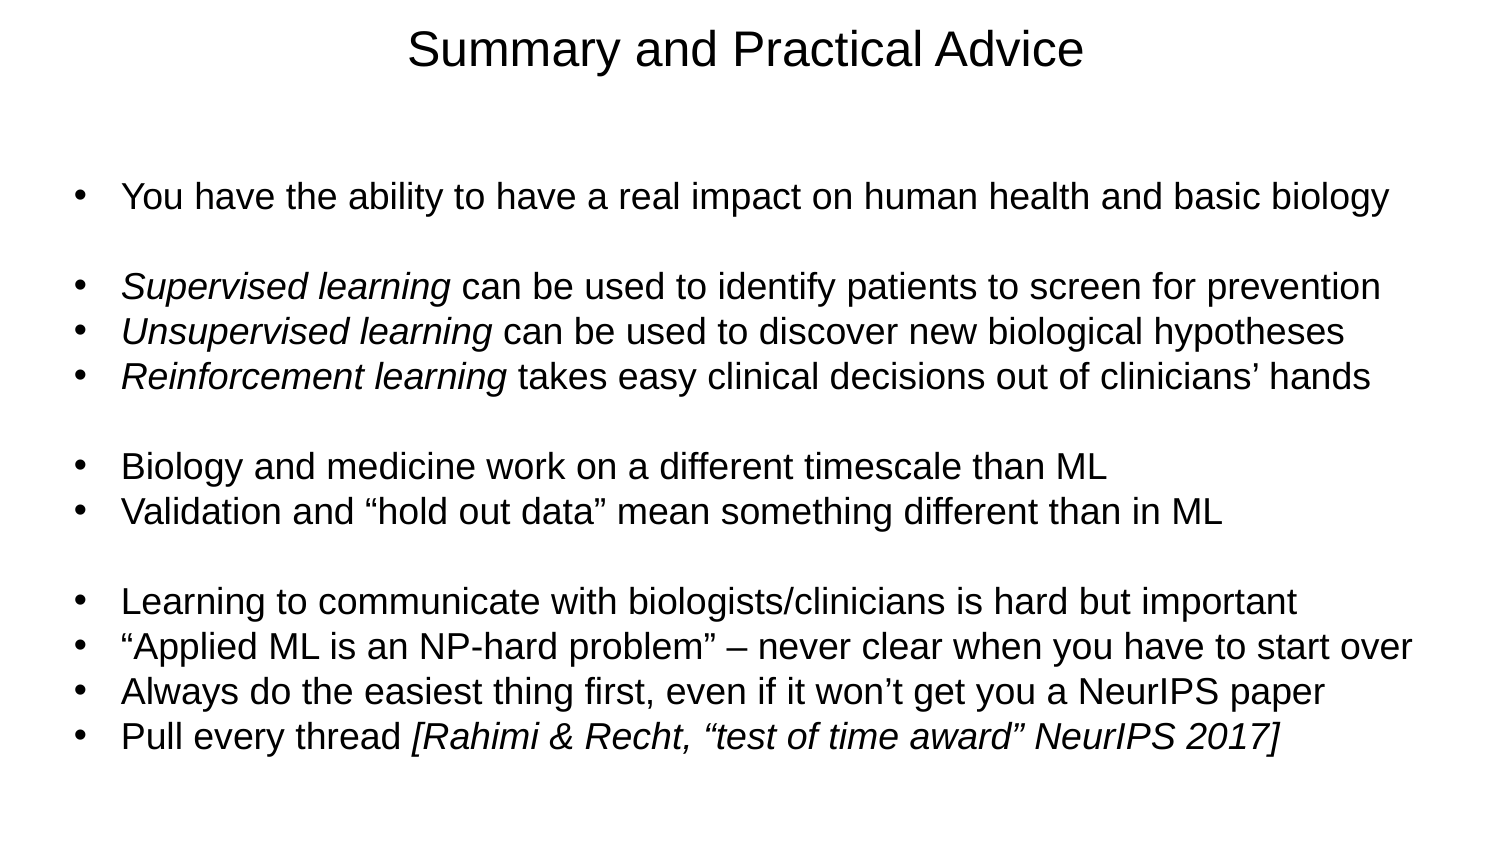

# Summary and Practical Advice

You have the ability to have a real impact on human health and basic biology

Supervised learning can be used to identify patients to screen for prevention
Unsupervised learning can be used to discover new biological hypotheses
Reinforcement learning takes easy clinical decisions out of clinicians’ hands

Biology and medicine work on a different timescale than ML
Validation and “hold out data” mean something different than in ML

Learning to communicate with biologists/clinicians is hard but important
“Applied ML is an NP-hard problem” – never clear when you have to start over
Always do the easiest thing first, even if it won’t get you a NeurIPS paper
Pull every thread [Rahimi & Recht, “test of time award” NeurIPS 2017]